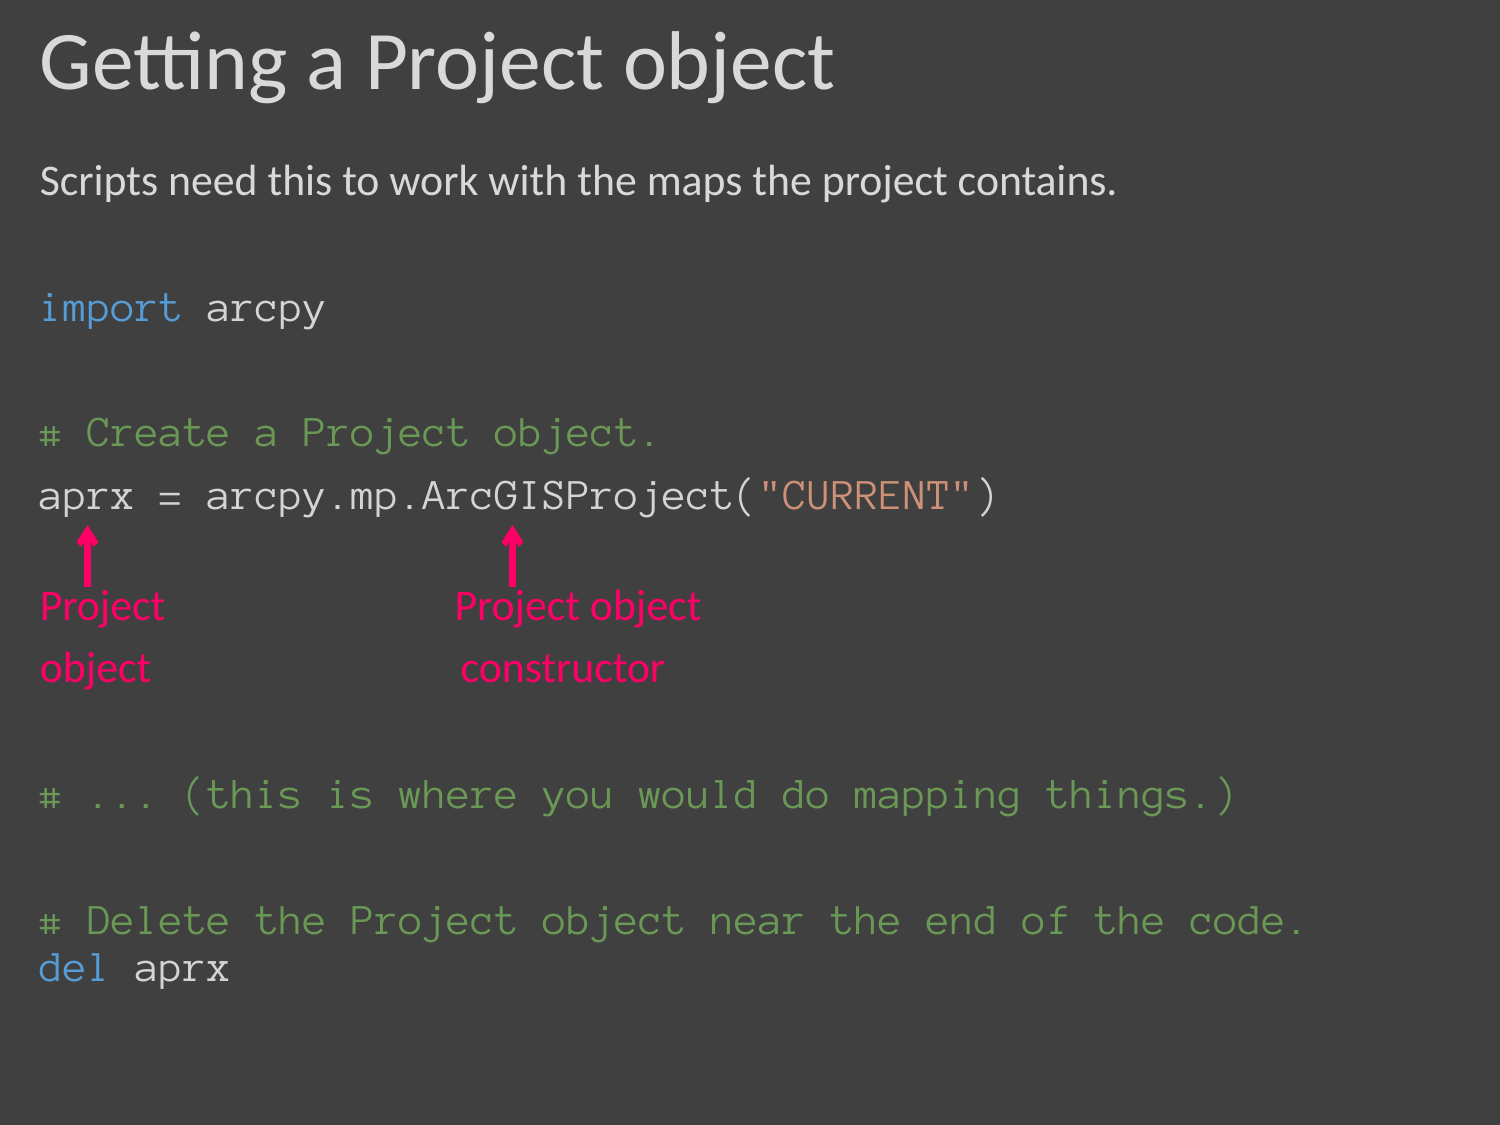

# Getting a Project object
Scripts need this to work with the maps the project contains.

import arcpy

# Create a Project object.
aprx = arcpy.mp.ArcGISProject("CURRENT")
Project                             Project object
object                               constructor

# ... (this is where you would do mapping things.)

# Delete the Project object near the end of the code. del aprx